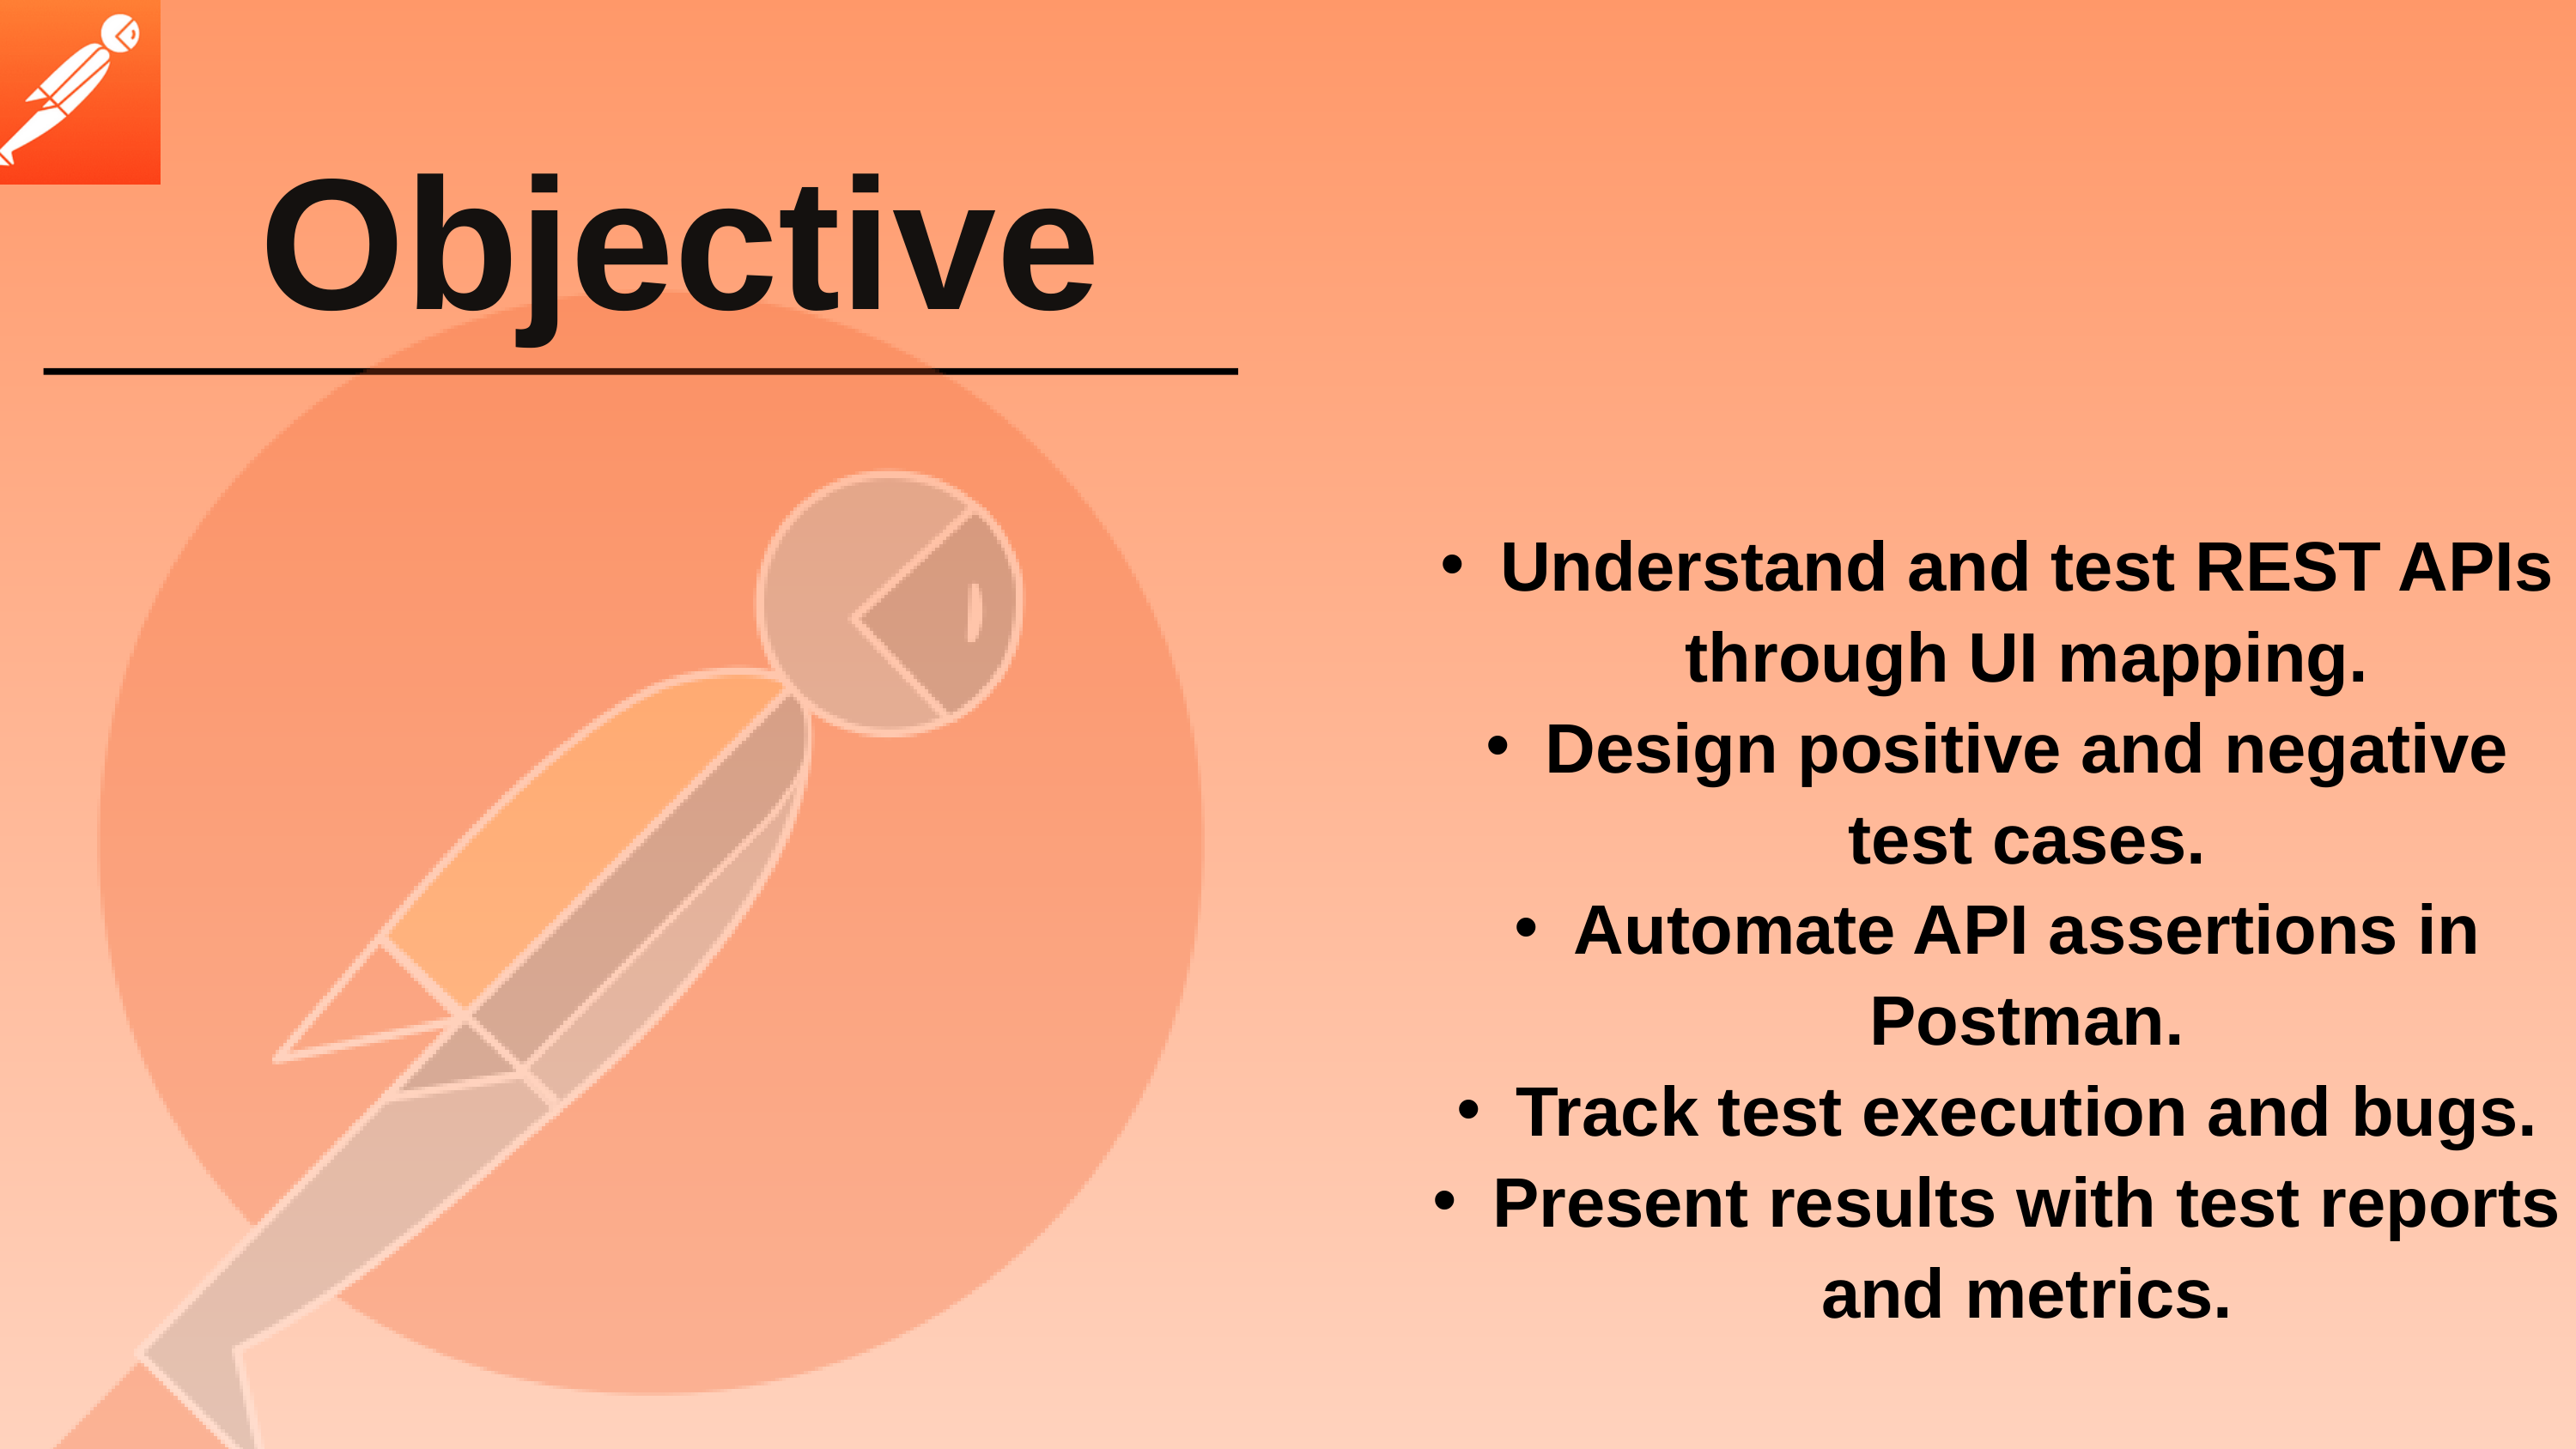

Objective

Understand and test REST APIs through UI mapping.
Design positive and negative test cases.
Automate API assertions in Postman.
Track test execution and bugs.
Present results with test reports and metrics.